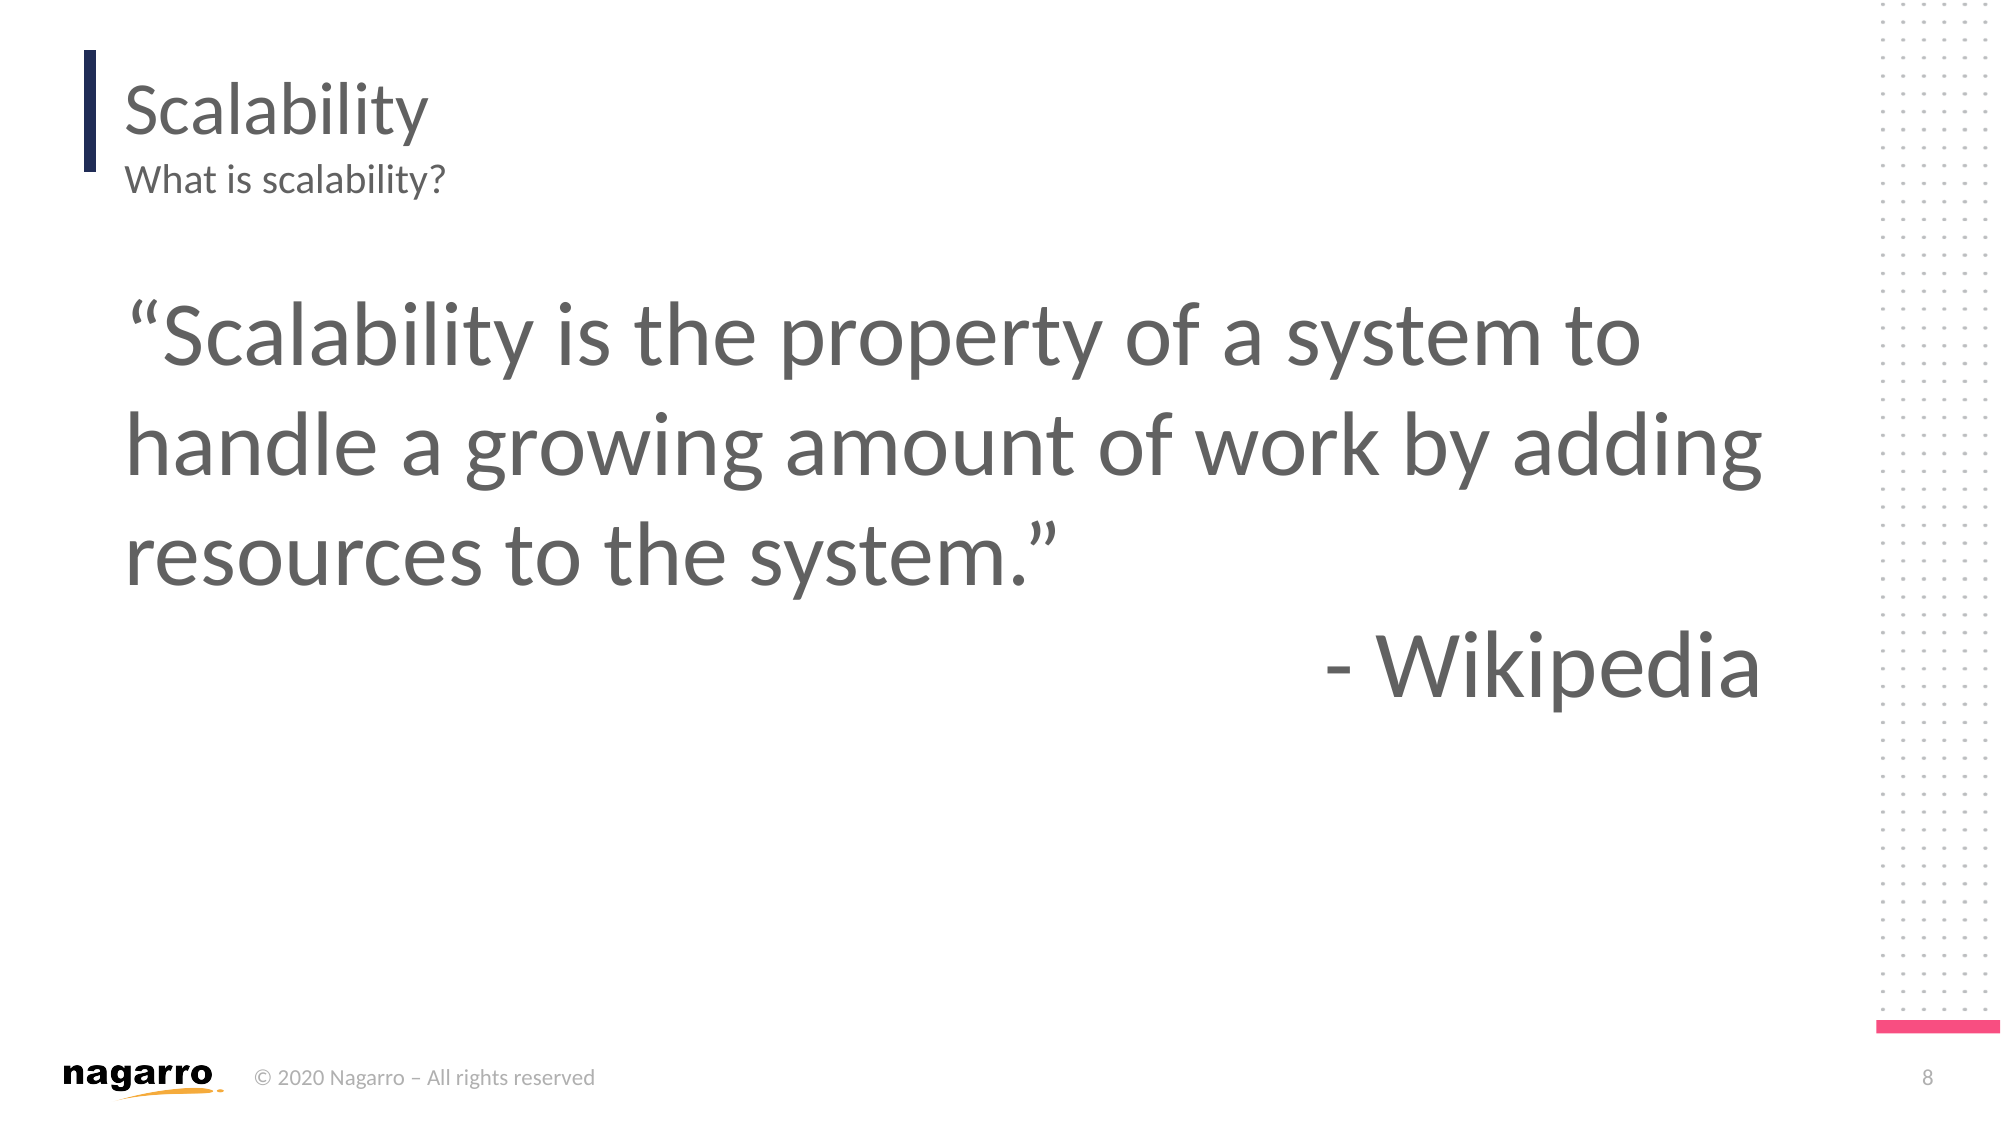

# Scalability
What is scalability?
“Scalability is the property of a system to handle a growing amount of work by adding resources to the system.”
				- Wikipedia